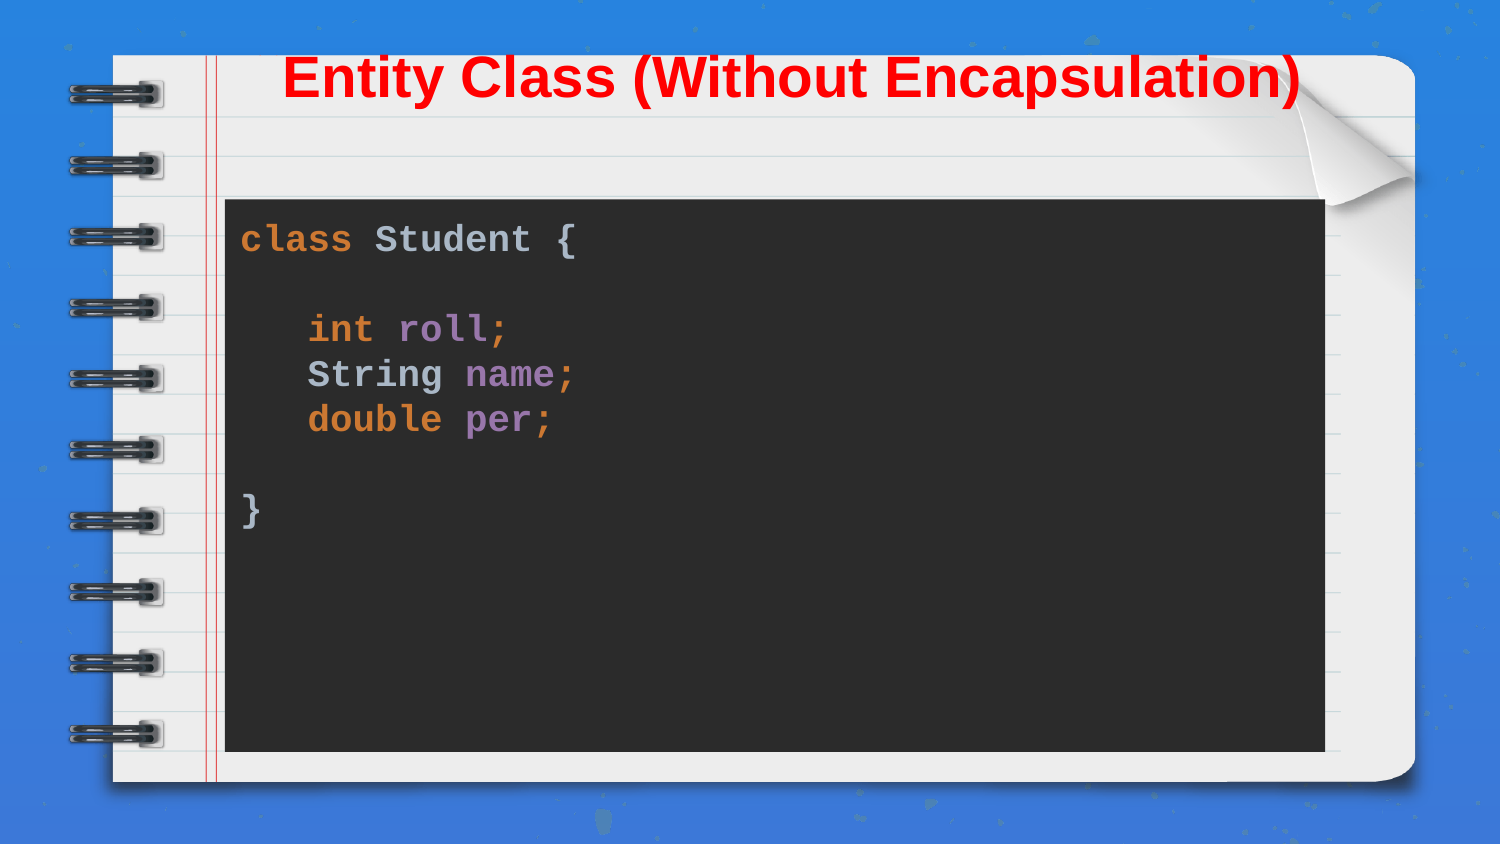

# Entity Class (Without Encapsulation)
class Student {

   int roll;
   String name;
   double per;

}